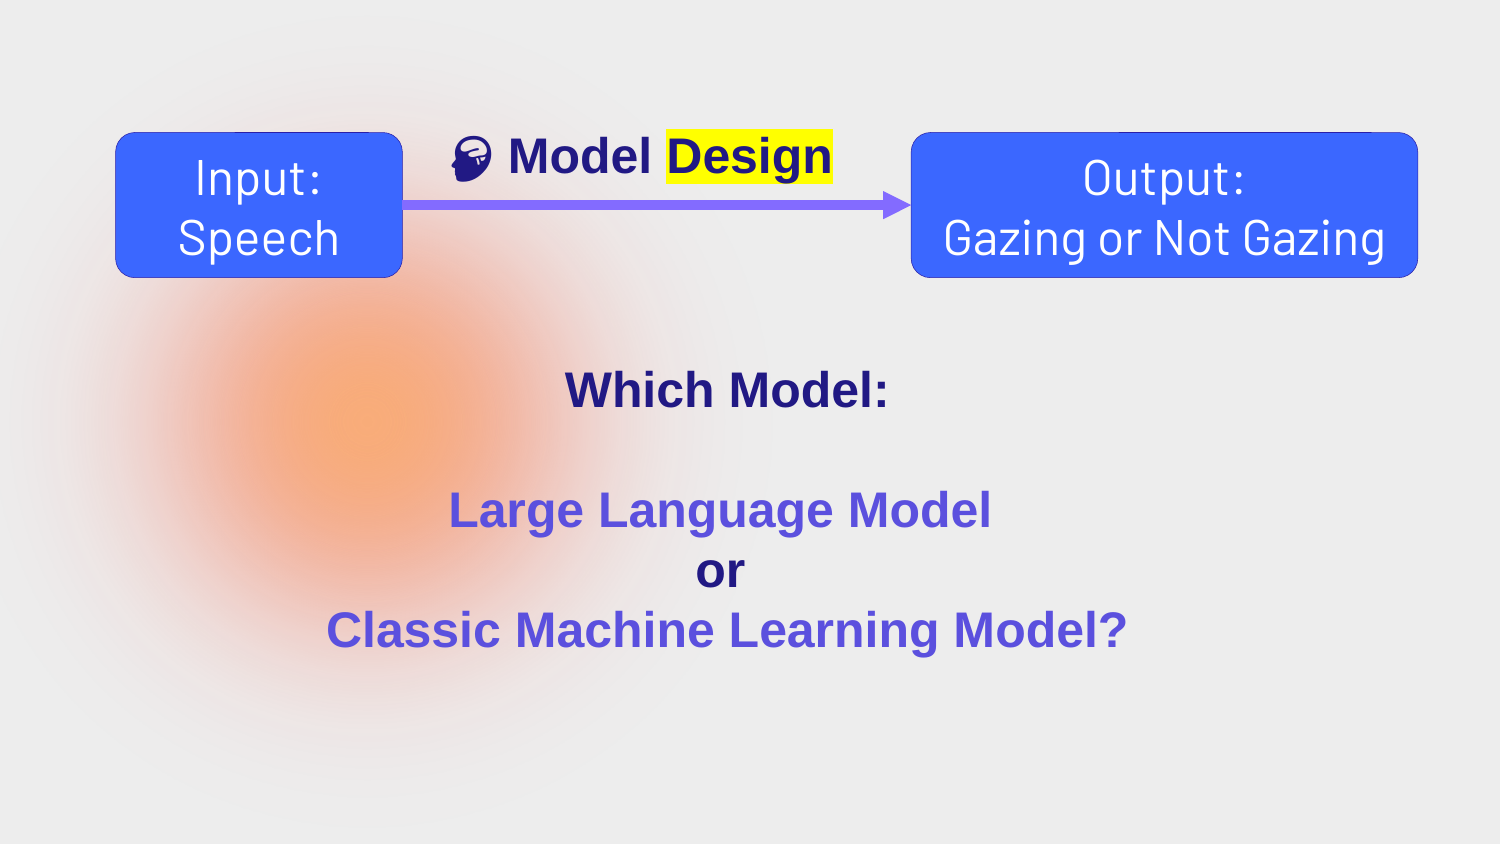

🧠 Model Design
Input:
Speech
Output:
Gazing or Not Gazing
Which Model:

Large Language Model
or
Classic Machine Learning Model?